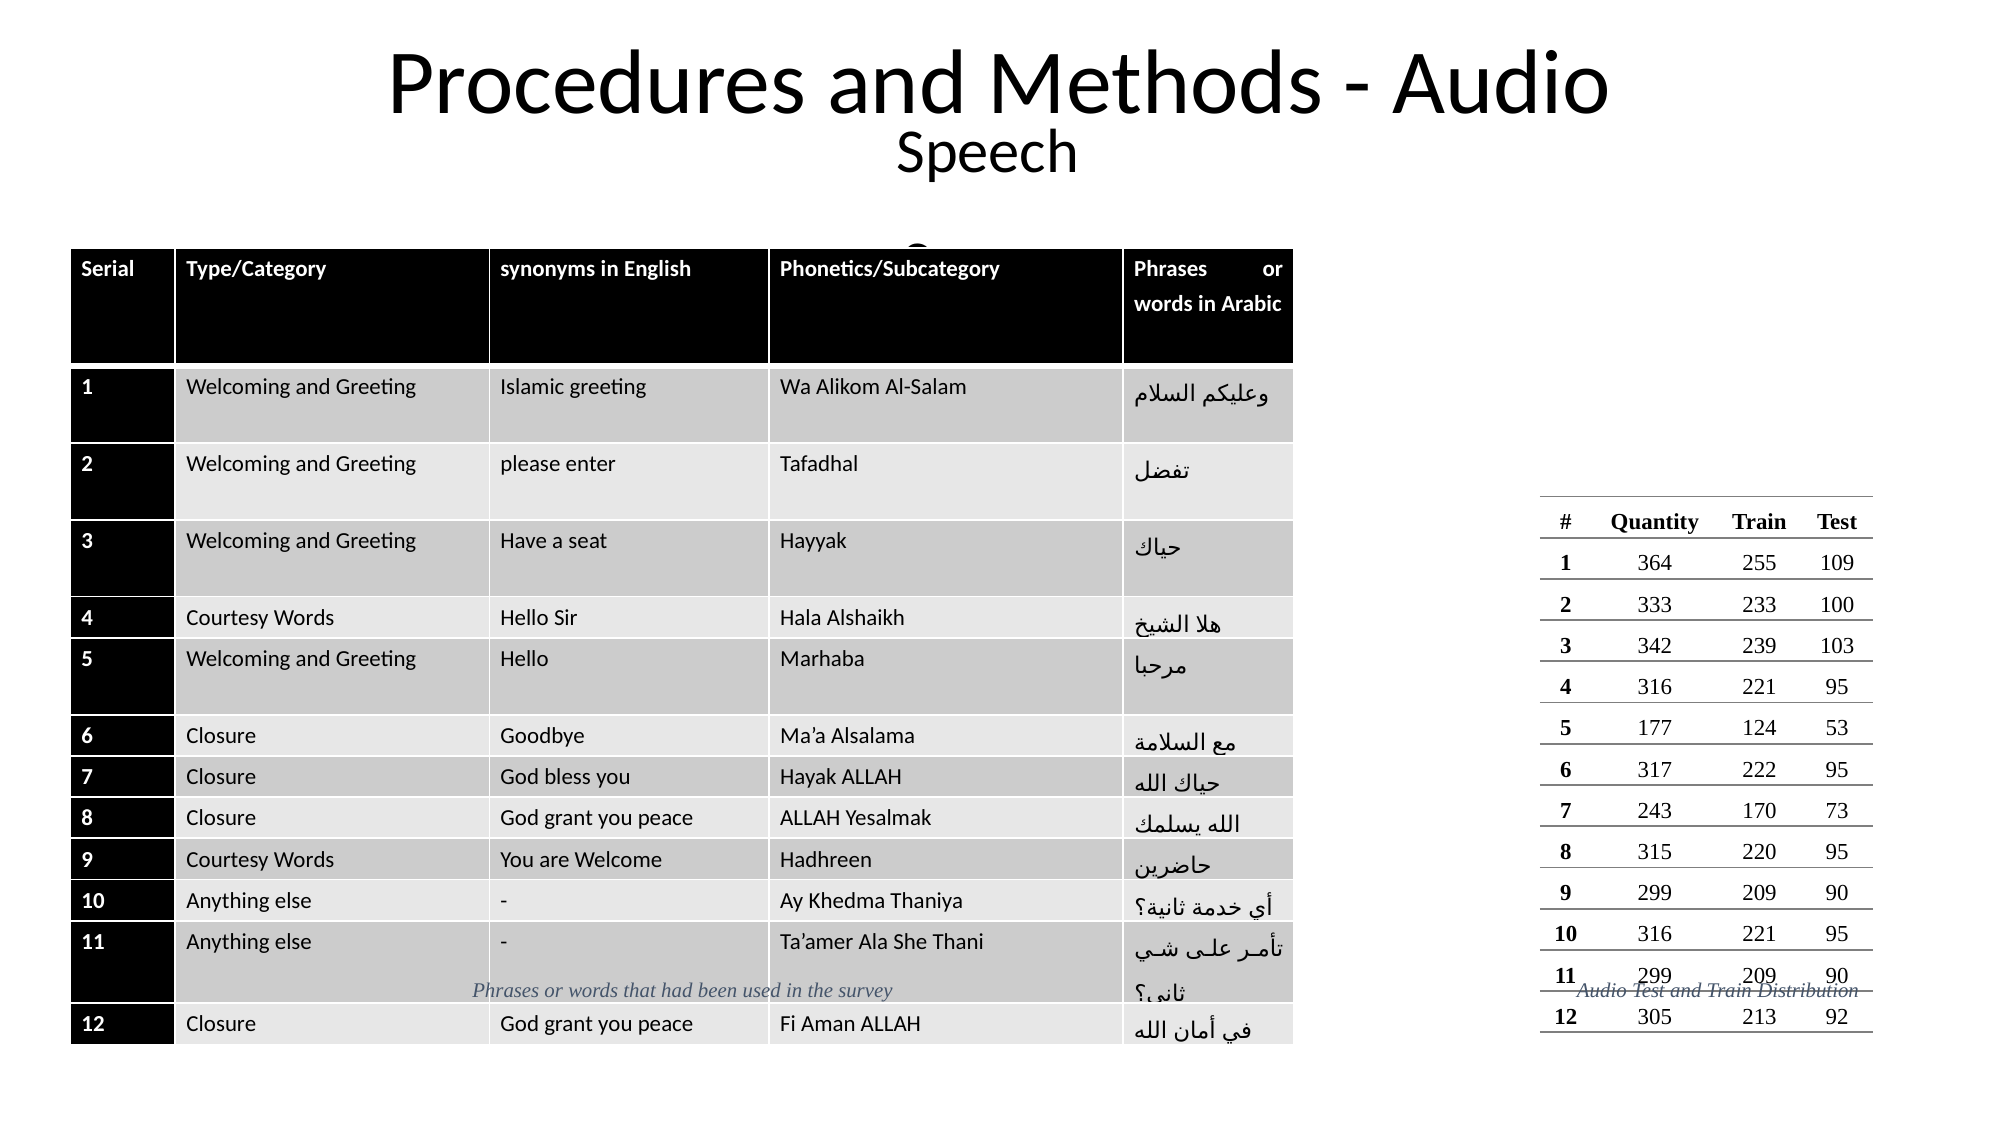

Procedures and Methods - Audio
Speech Survey
| Serial | Type/Category | synonyms in English | Phonetics/Subcategory | Phrases or words in Arabic |
| --- | --- | --- | --- | --- |
| 1 | Welcoming and Greeting | Islamic greeting | Wa Alikom Al-Salam | وعليكم السلام |
| 2 | Welcoming and Greeting | please enter | Tafadhal | تفضل |
| 3 | Welcoming and Greeting | Have a seat | Hayyak | حياك |
| 4 | Courtesy Words | Hello Sir | Hala Alshaikh | هلا الشيخ |
| 5 | Welcoming and Greeting | Hello | Marhaba | مرحبا |
| 6 | Closure | Goodbye | Ma’a Alsalama | مع السلامة |
| 7 | Closure | God bless you | Hayak ALLAH | حياك الله |
| 8 | Closure | God grant you peace | ALLAH Yesalmak | الله يسلمك |
| 9 | Courtesy Words | You are Welcome | Hadhreen | حاضرين |
| 10 | Anything else | - | Ay Khedma Thaniya | أي خدمة ثانية؟ |
| 11 | Anything else | - | Ta’amer Ala She Thani | تأمر على شي ثاني؟ |
| 12 | Closure | God grant you peace | Fi Aman ALLAH | في أمان الله |
| # | Quantity | Train | Test |
| --- | --- | --- | --- |
| 1 | 364 | 255 | 109 |
| 2 | 333 | 233 | 100 |
| 3 | 342 | 239 | 103 |
| 4 | 316 | 221 | 95 |
| 5 | 177 | 124 | 53 |
| 6 | 317 | 222 | 95 |
| 7 | 243 | 170 | 73 |
| 8 | 315 | 220 | 95 |
| 9 | 299 | 209 | 90 |
| 10 | 316 | 221 | 95 |
| 11 | 299 | 209 | 90 |
| 12 | 305 | 213 | 92 |
Phrases or words that had been used in the survey
Audio Test and Train Distribution